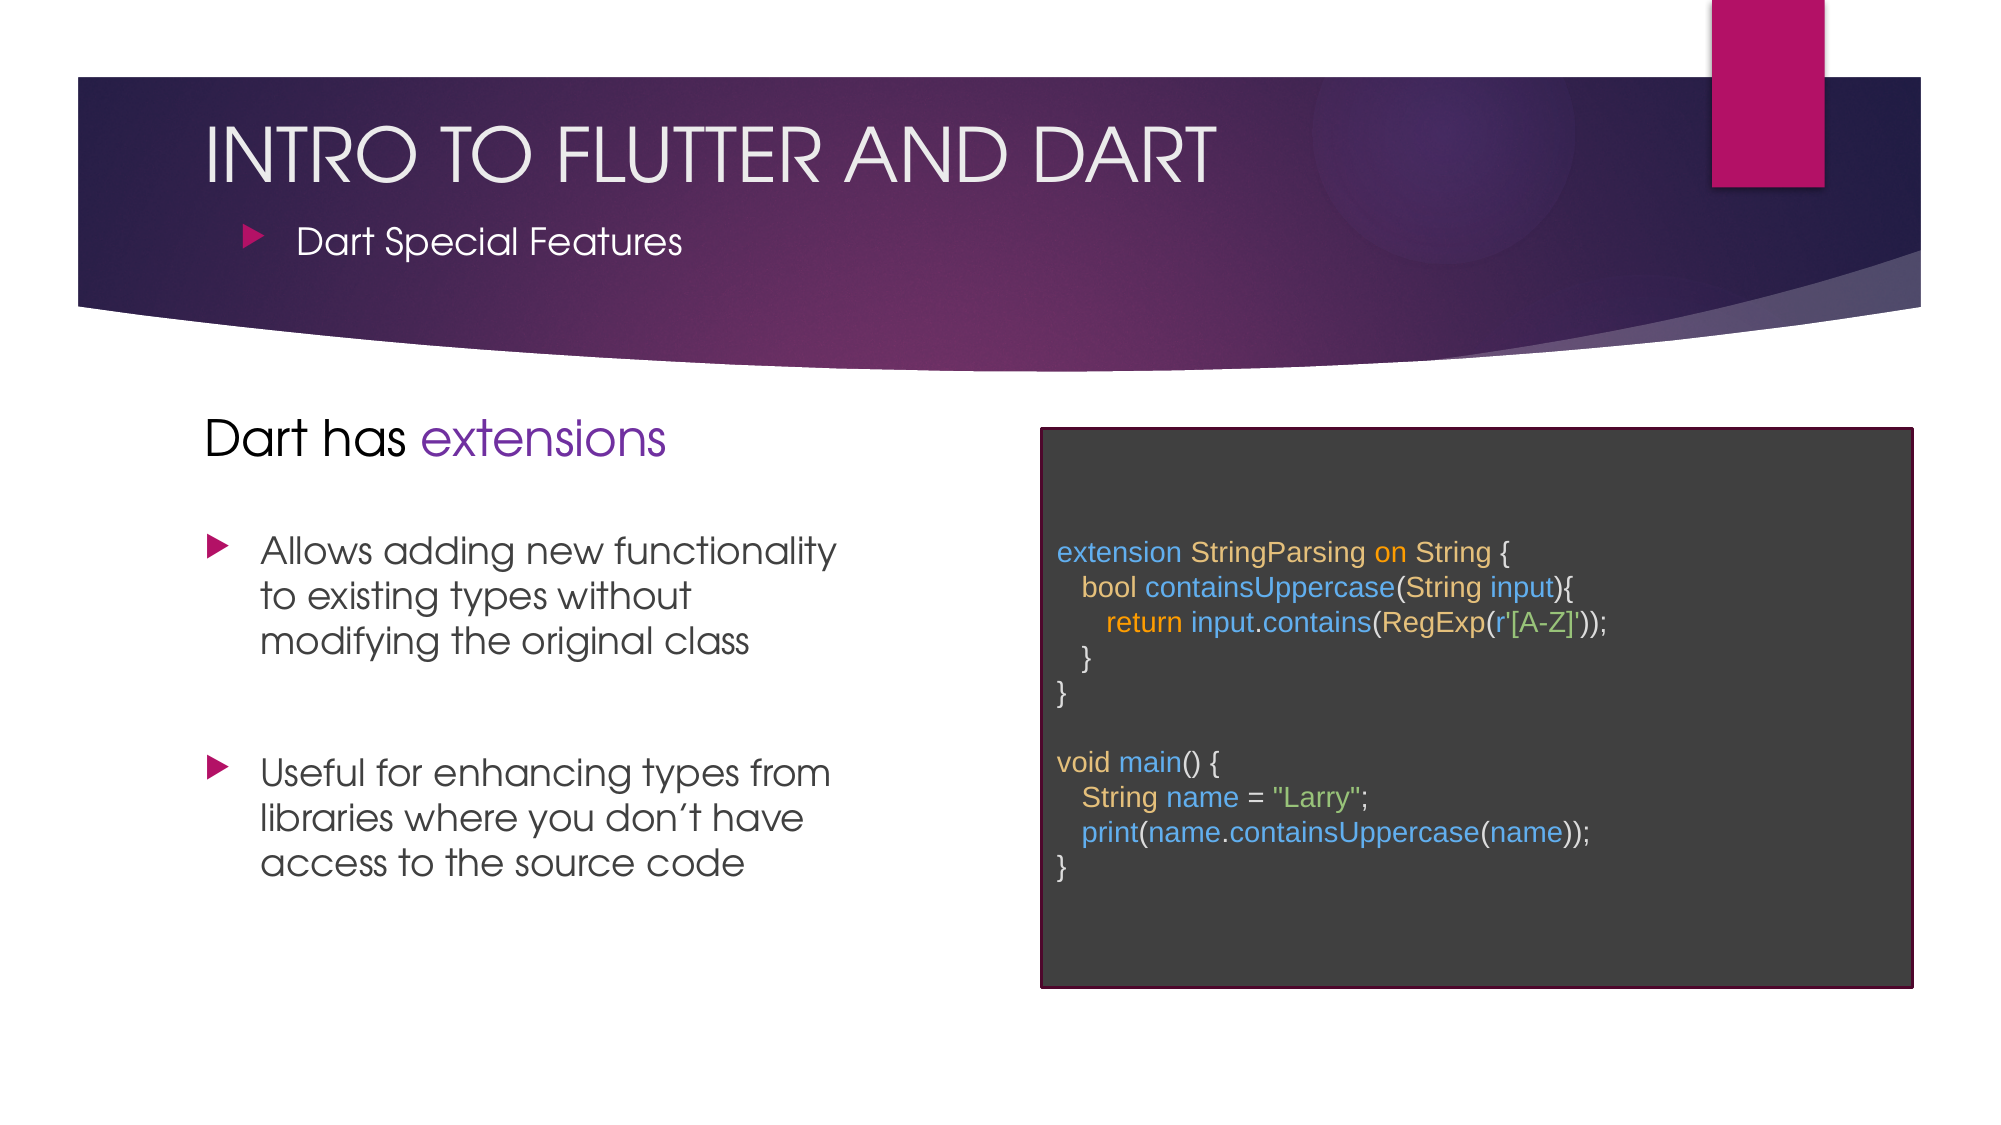

# INTRO TO FLUTTER AND DART
Dart Special Features

Dart has extensions
extension StringParsing on String {
   bool containsUppercase(String input){
      return input.contains(RegExp(r'[A-Z]'));
   }
}

void main() {
   String name = "Larry";
   print(name.containsUppercase(name));
}
Allows adding new functionality to existing types without modifying the original class

Useful for enhancing types from libraries where you don’t have access to the source code